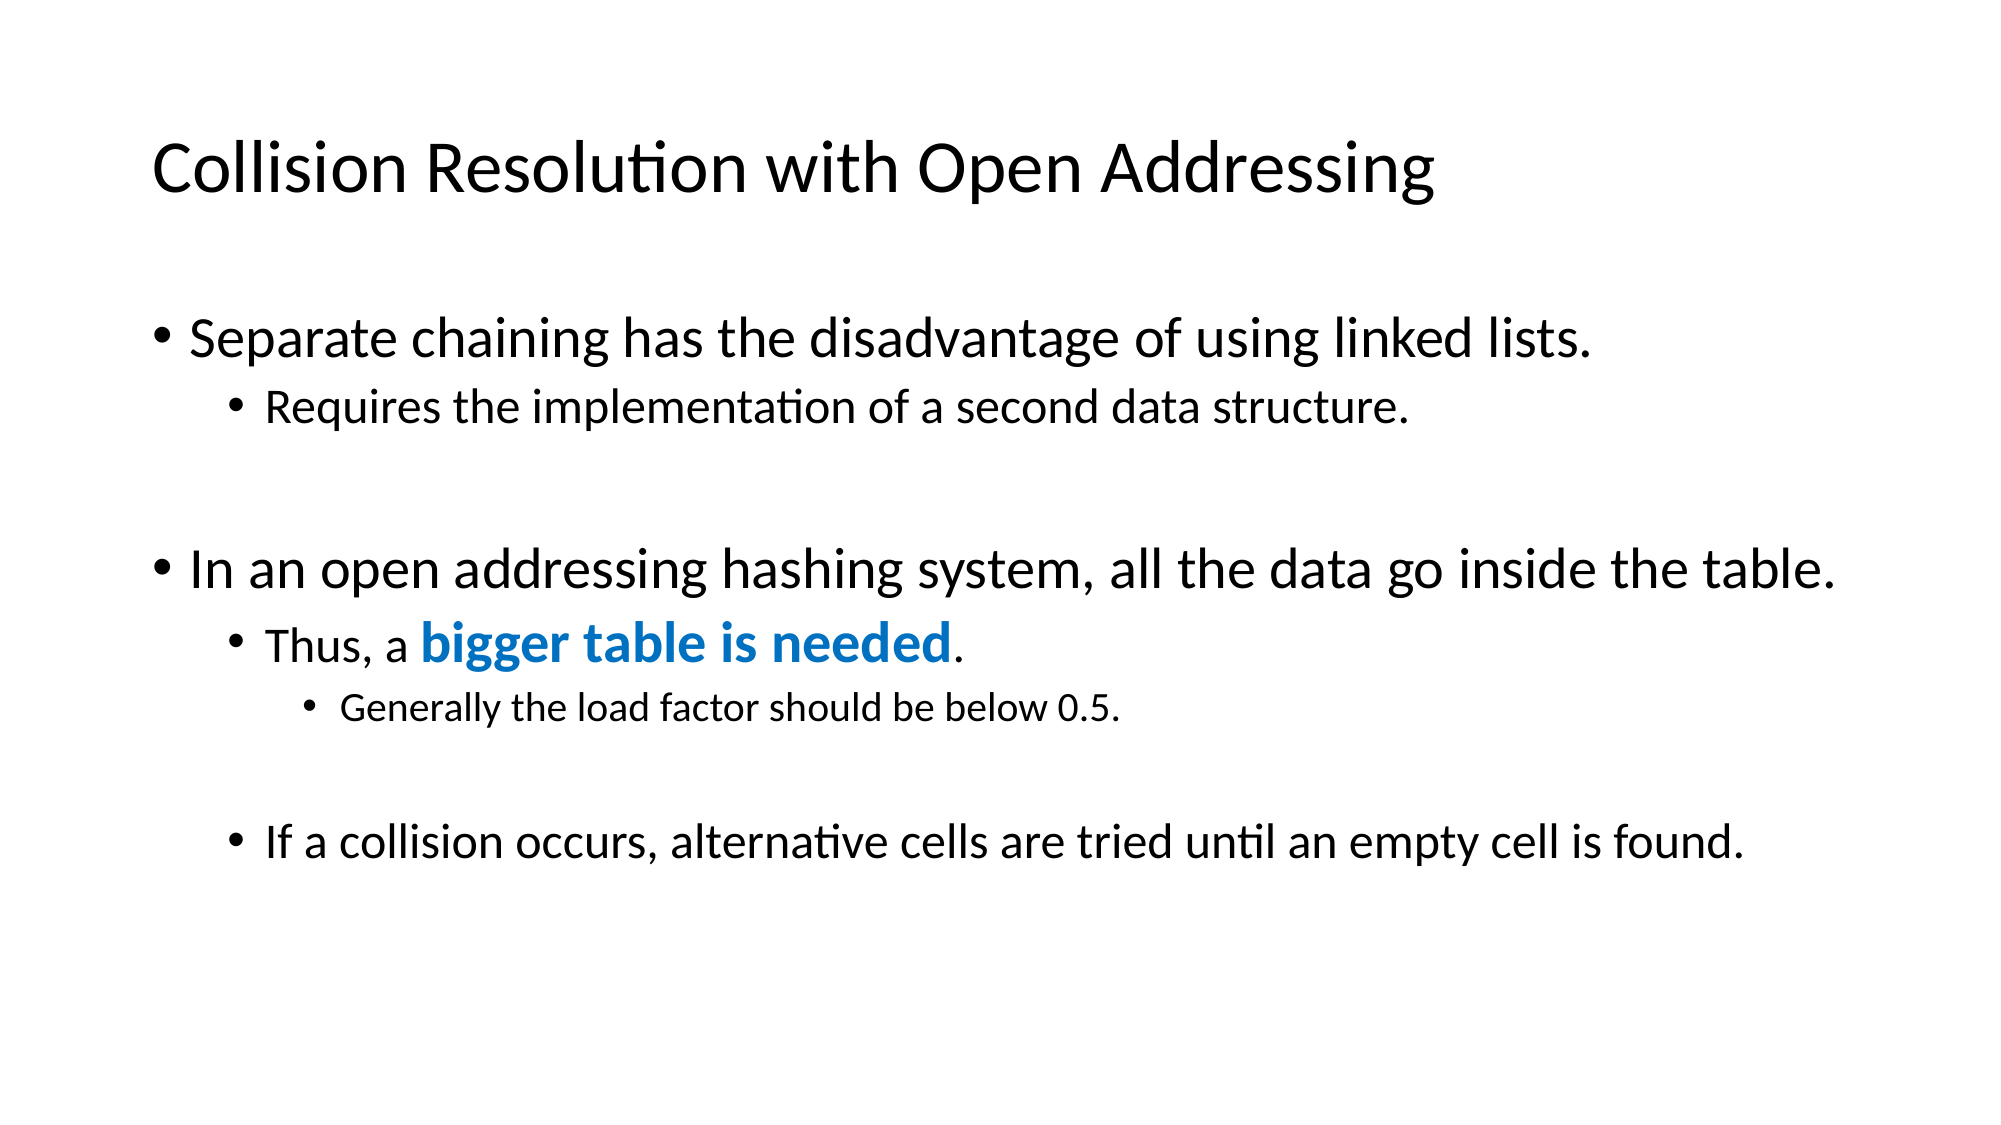

# Collision Resolution with Open Addressing
Separate chaining has the disadvantage of using linked lists.
Requires the implementation of a second data structure.

In an open addressing hashing system, all the data go inside the table.
Thus, a bigger table is needed.
Generally the load factor should be below 0.5.

If a collision occurs, alternative cells are tried until an empty cell is found.